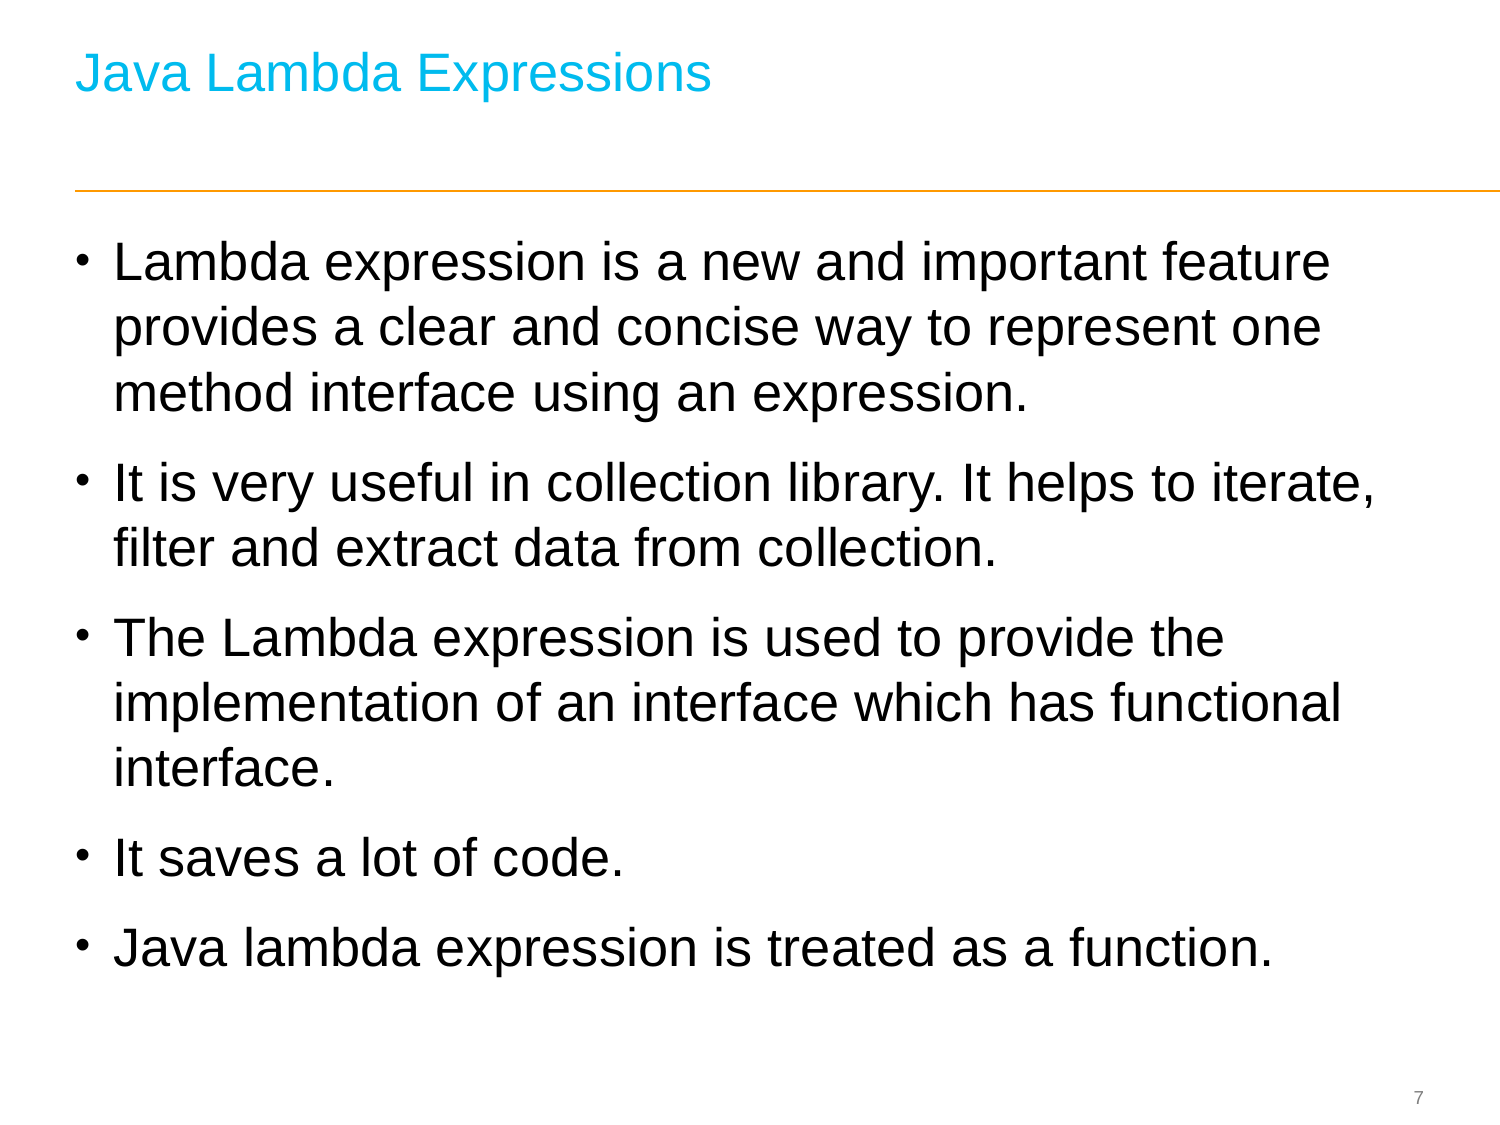

# Java Lambda Expressions
Lambda expression is a new and important feature provides a clear and concise way to represent one method interface using an expression.
It is very useful in collection library. It helps to iterate, filter and extract data from collection.
The Lambda expression is used to provide the implementation of an interface which has functional interface.
It saves a lot of code.
Java lambda expression is treated as a function.